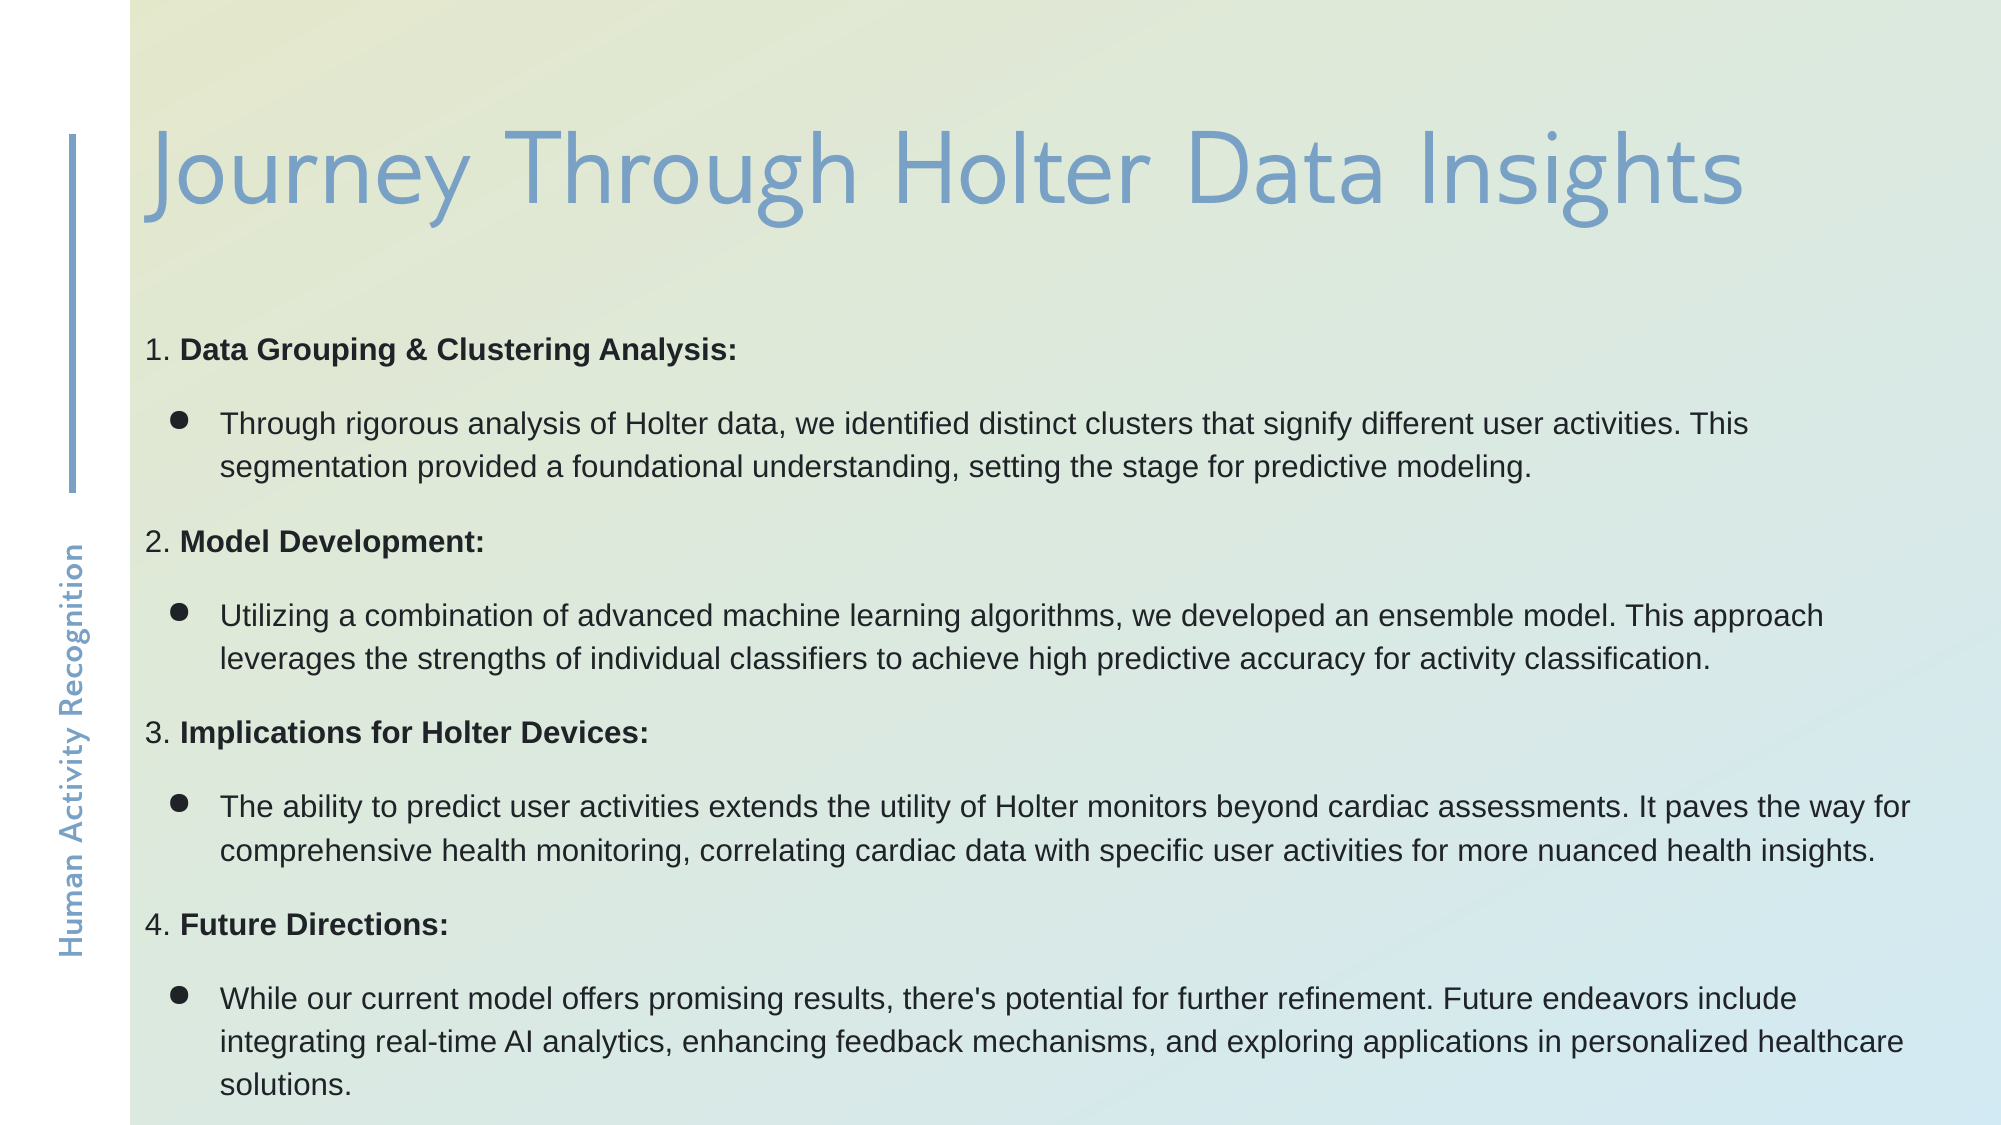

# Journey Through Holter Data Insights
1. Data Grouping & Clustering Analysis:
Through rigorous analysis of Holter data, we identified distinct clusters that signify different user activities. This segmentation provided a foundational understanding, setting the stage for predictive modeling.
2. Model Development:
Utilizing a combination of advanced machine learning algorithms, we developed an ensemble model. This approach leverages the strengths of individual classifiers to achieve high predictive accuracy for activity classification.
3. Implications for Holter Devices:
The ability to predict user activities extends the utility of Holter monitors beyond cardiac assessments. It paves the way for comprehensive health monitoring, correlating cardiac data with specific user activities for more nuanced health insights.
4. Future Directions:
While our current model offers promising results, there's potential for further refinement. Future endeavors include integrating real-time AI analytics, enhancing feedback mechanisms, and exploring applications in personalized healthcare solutions.
Human Activity Recognition